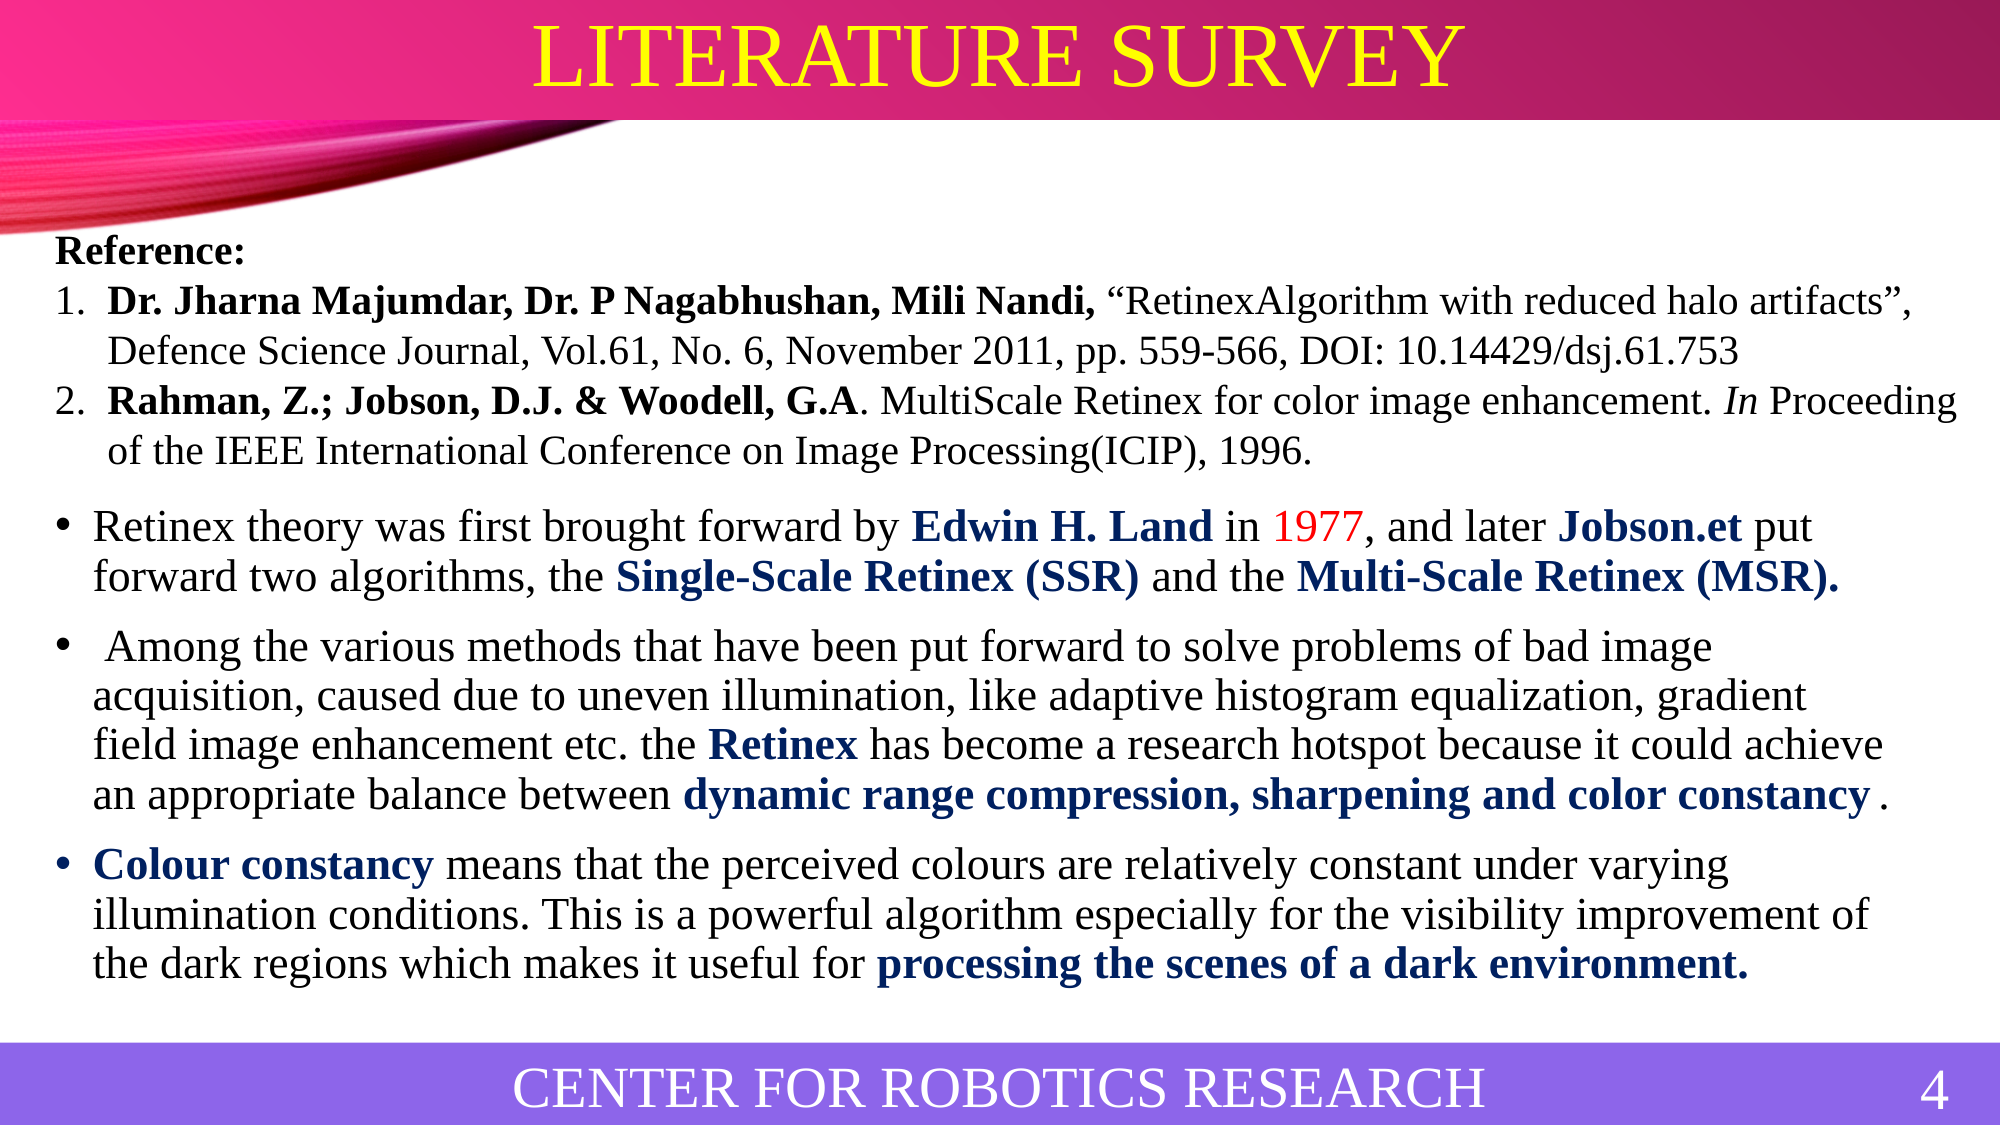

Literature survey
5
Reference:
1.  Dr. Jharna Majumdar, Dr. P Nagabhushan, Mili Nandi, “RetinexAlgorithm with reduced halo artifacts”,
     Defence Science Journal, Vol.61, No. 6, November 2011, pp. 559-566, DOI: 10.14429/dsj.61.753
2.  Rahman, Z.; Jobson, D.J. & Woodell, G.A. MultiScale Retinex for color image enhancement. In Proceeding
     of the IEEE International Conference on Image Processing(ICIP), 1996.
Retinex theory was first brought forward by Edwin H. Land in 1977, and later Jobson.et put forward two algorithms, the Single-Scale Retinex (SSR) and the Multi-Scale Retinex (MSR).
 Among the various methods that have been put forward to solve problems of bad image acquisition, caused due to uneven illumination, like adaptive histogram equalization, gradient field image enhancement etc. the Retinex has become a research hotspot because it could achieve an appropriate balance between dynamic range compression, sharpening and color constancy .
Colour constancy means that the perceived colours are relatively constant under varying illumination conditions. This is a powerful algorithm especially for the visibility improvement of the dark regions which makes it useful for processing the scenes of a dark environment.

CENTER FOR ROBOTICS RESEARCH
CENTER FOR ROBOTICS RESEARCH
4/10/2019
4